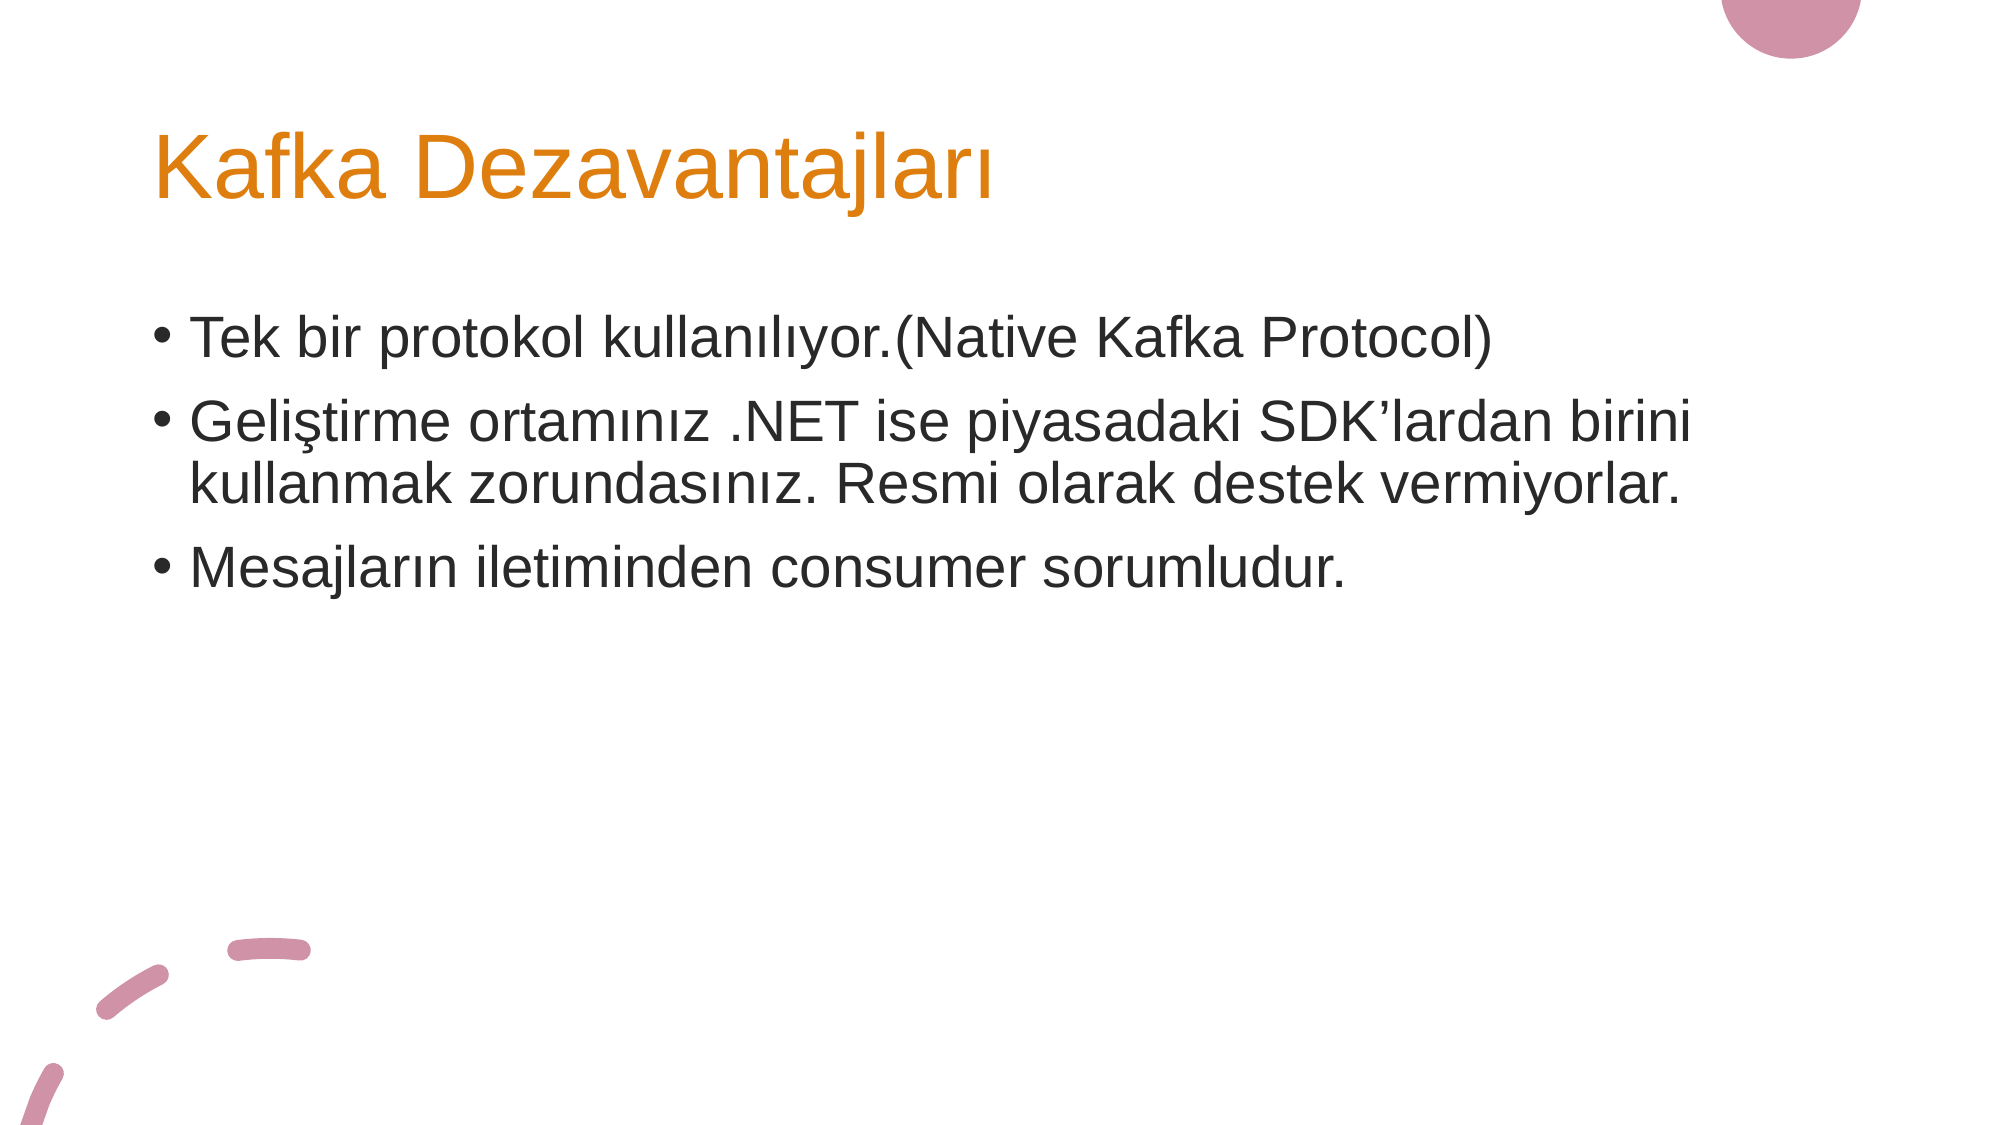

# Kafka Dezavantajları
Tek bir protokol kullanılıyor.(Native Kafka Protocol)
Geliştirme ortamınız .NET ise piyasadaki SDK’lardan birini kullanmak zorundasınız. Resmi olarak destek vermiyorlar.
Mesajların iletiminden consumer sorumludur.